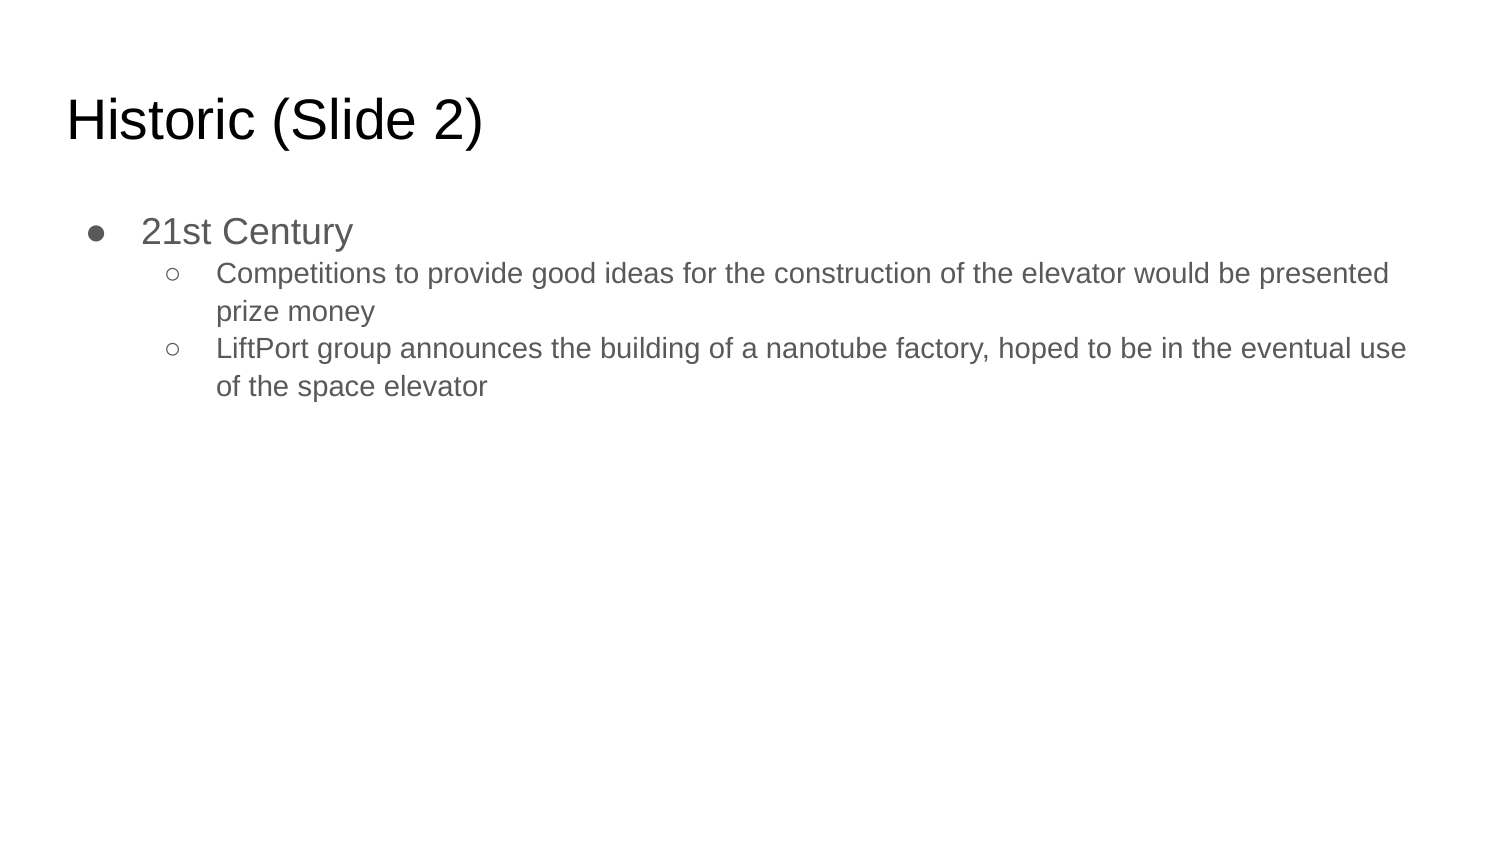

# Historic (Slide 2)
21st Century
Competitions to provide good ideas for the construction of the elevator would be presented prize money
LiftPort group announces the building of a nanotube factory, hoped to be in the eventual use of the space elevator